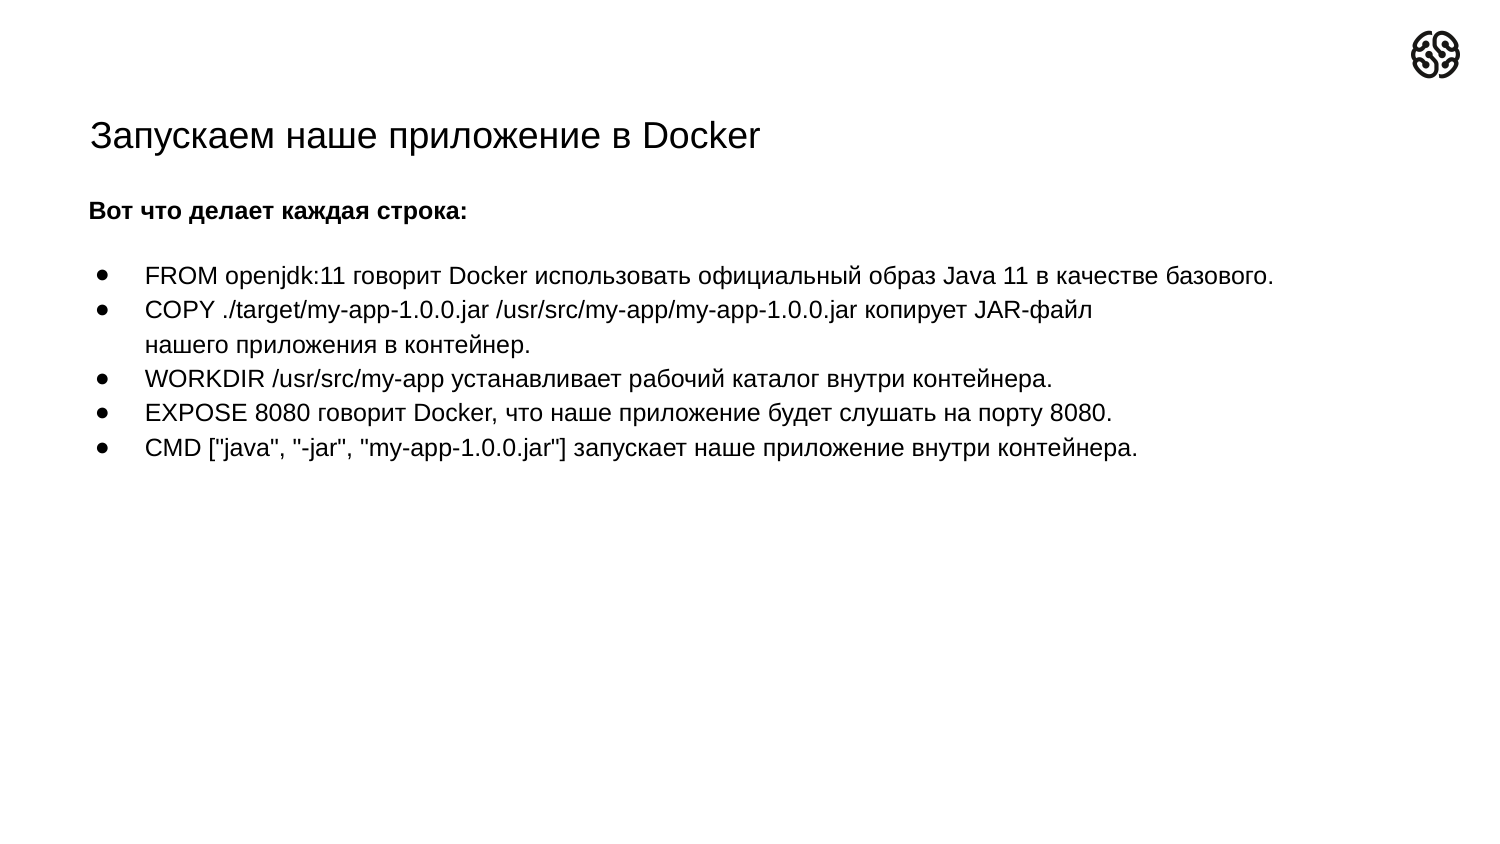

Запускаем наше приложение в Docker
Вот что делает каждая строка:
FROM openjdk:11 говорит Docker использовать официальный образ Java 11 в качестве базового.
COPY ./target/my-app-1.0.0.jar /usr/src/my-app/my-app-1.0.0.jar копирует JAR-файл
нашего приложения в контейнер.
WORKDIR /usr/src/my-app устанавливает рабочий каталог внутри контейнера.
EXPOSE 8080 говорит Docker, что наше приложение будет слушать на порту 8080.
CMD ["java", "-jar", "my-app-1.0.0.jar"] запускает наше приложение внутри контейнера.